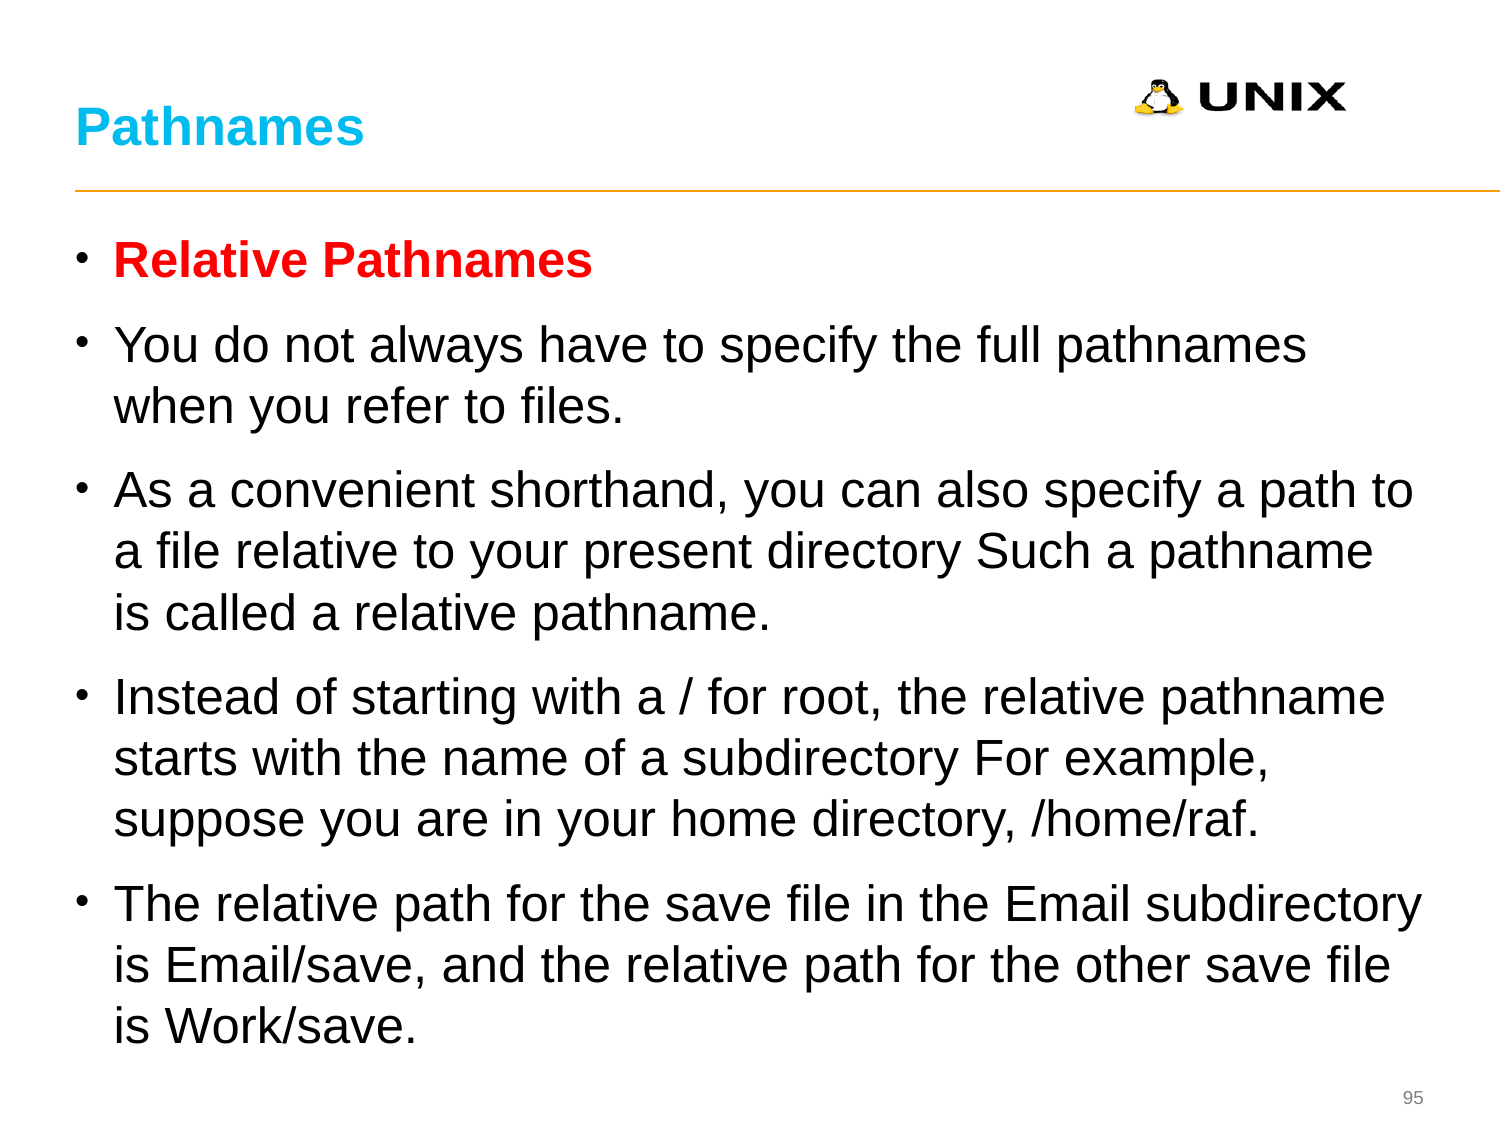

# Pathnames
Relative Pathnames
You do not always have to specify the full pathnames when you refer to files.
As a convenient shorthand, you can also specify a path to a file relative to your present directory Such a pathname is called a relative pathname.
Instead of starting with a / for root, the relative pathname starts with the name of a subdirectory For example, suppose you are in your home directory, /home/raf.
The relative path for the save file in the Email subdirectory is Email/save, and the relative path for the other save file is Work/save.